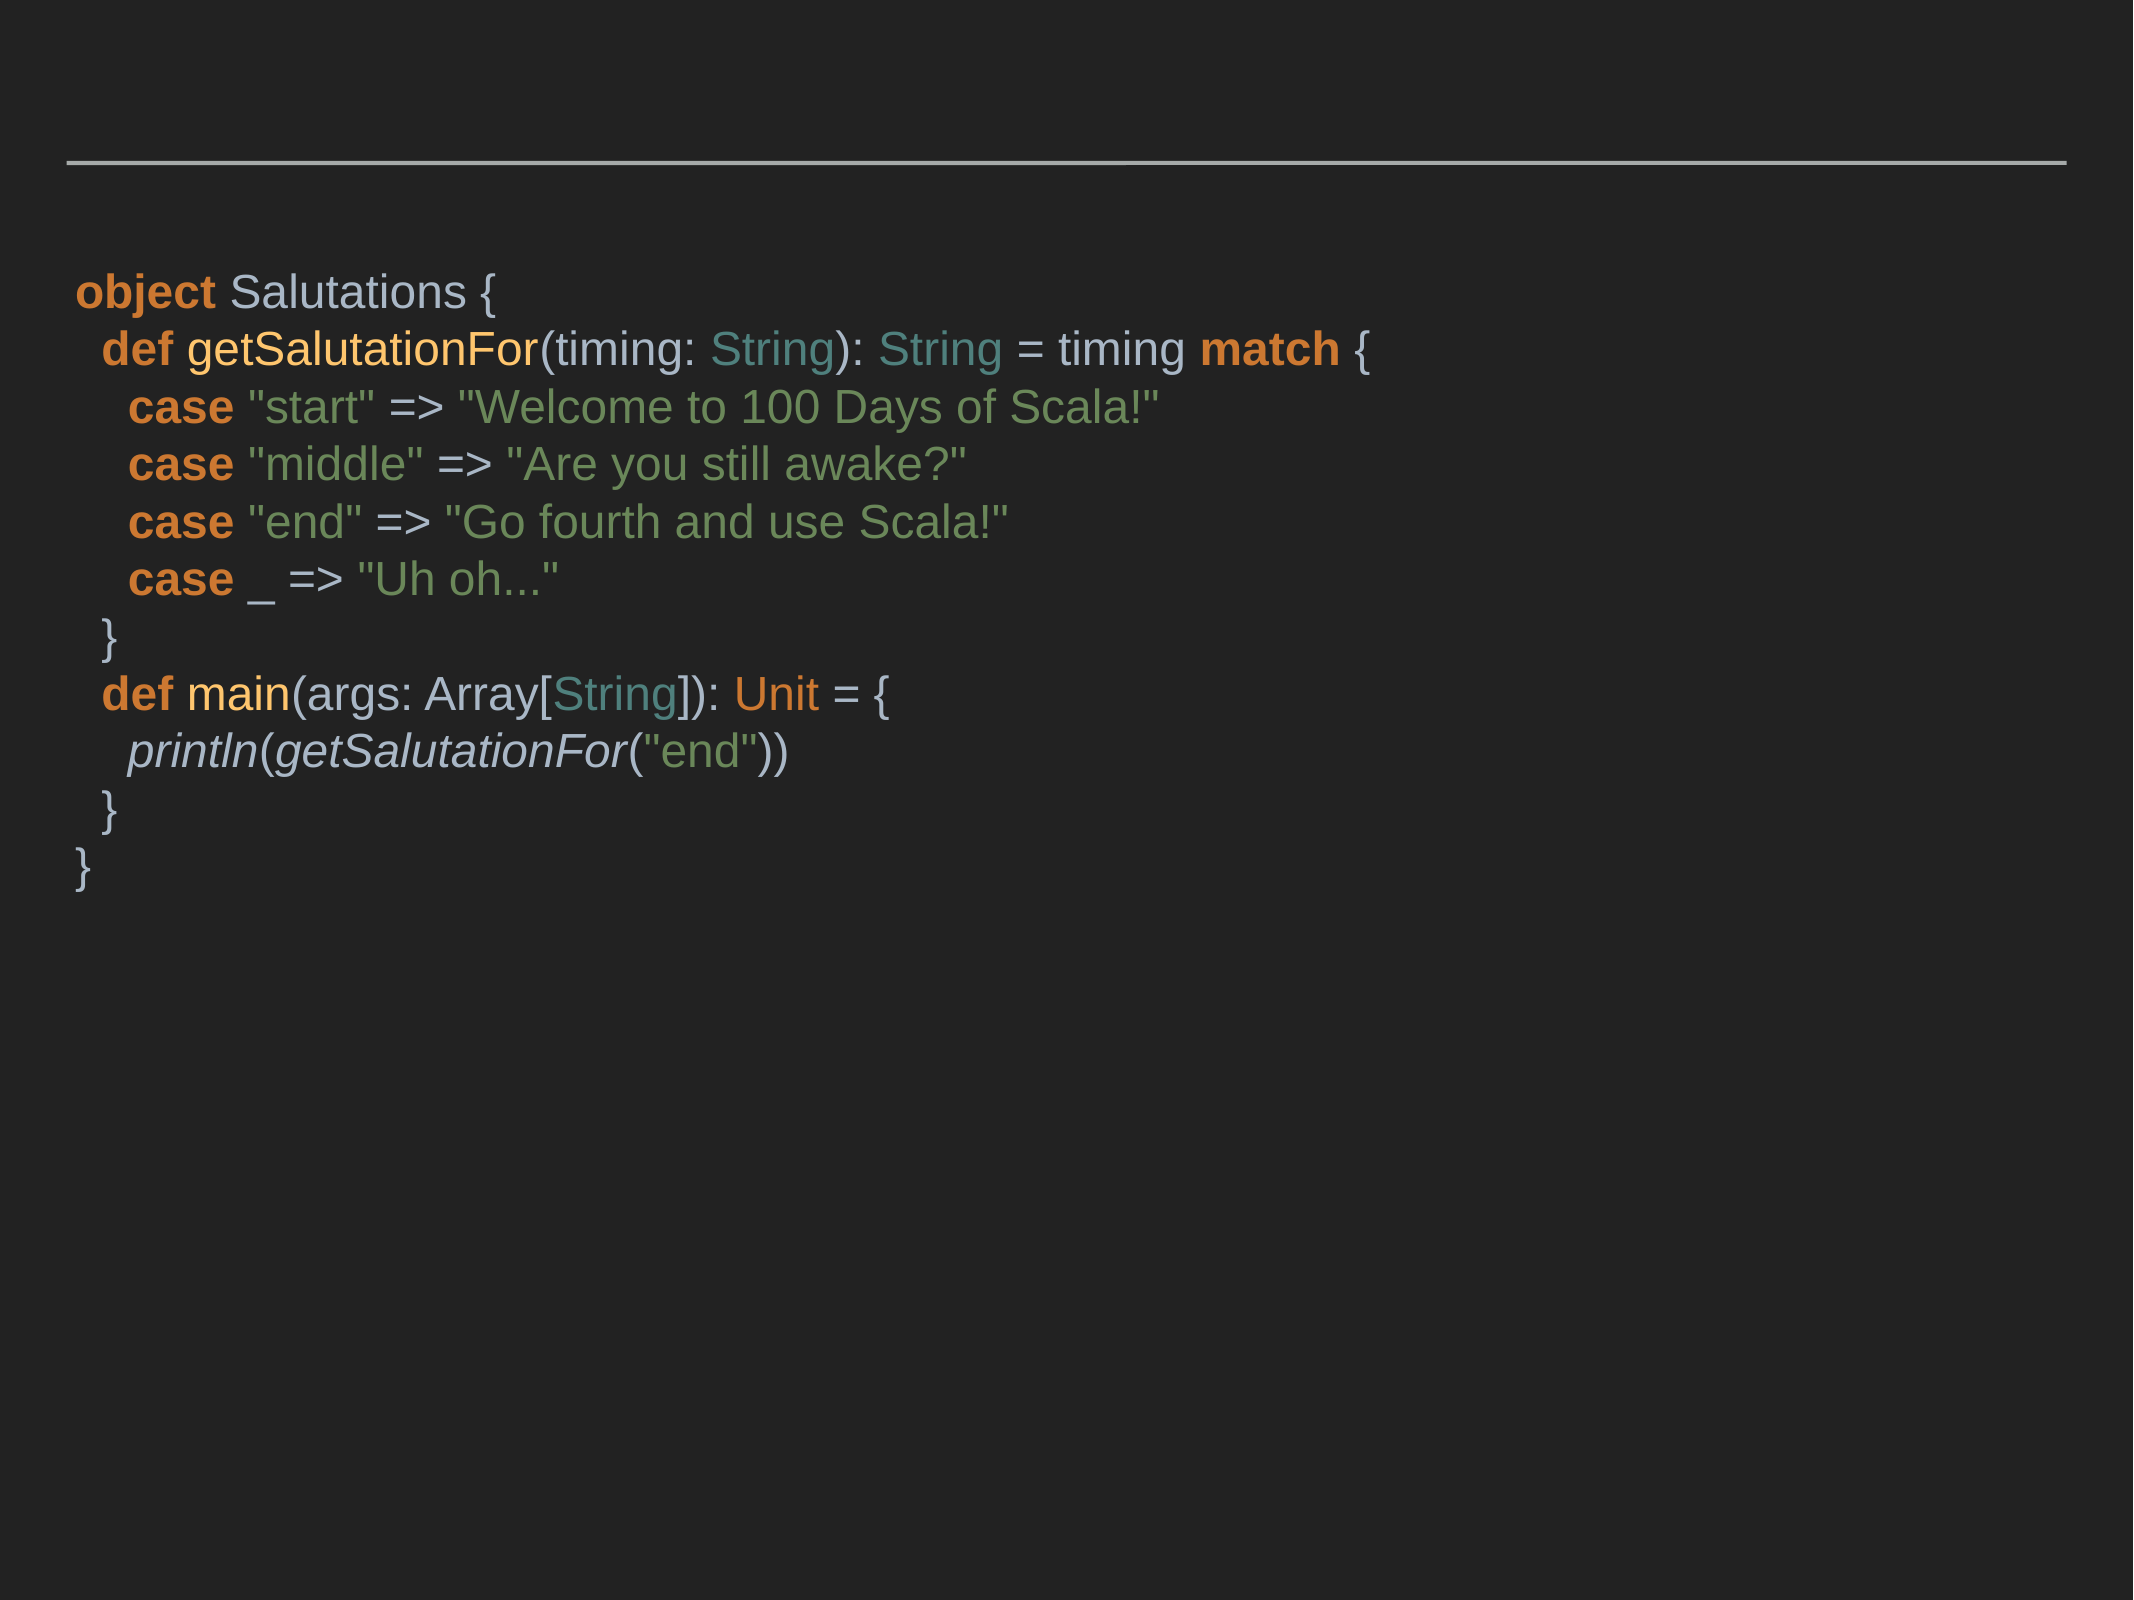

# object Salutations { def getSalutationFor(timing: String): String = timing match { case "start" => "Welcome to 100 Days of Scala!" case "middle" => "Are you still awake?" case "end" => "Go fourth and use Scala!" case _ => "Uh oh..." } def main(args: Array[String]): Unit = { println(getSalutationFor("end")) } }